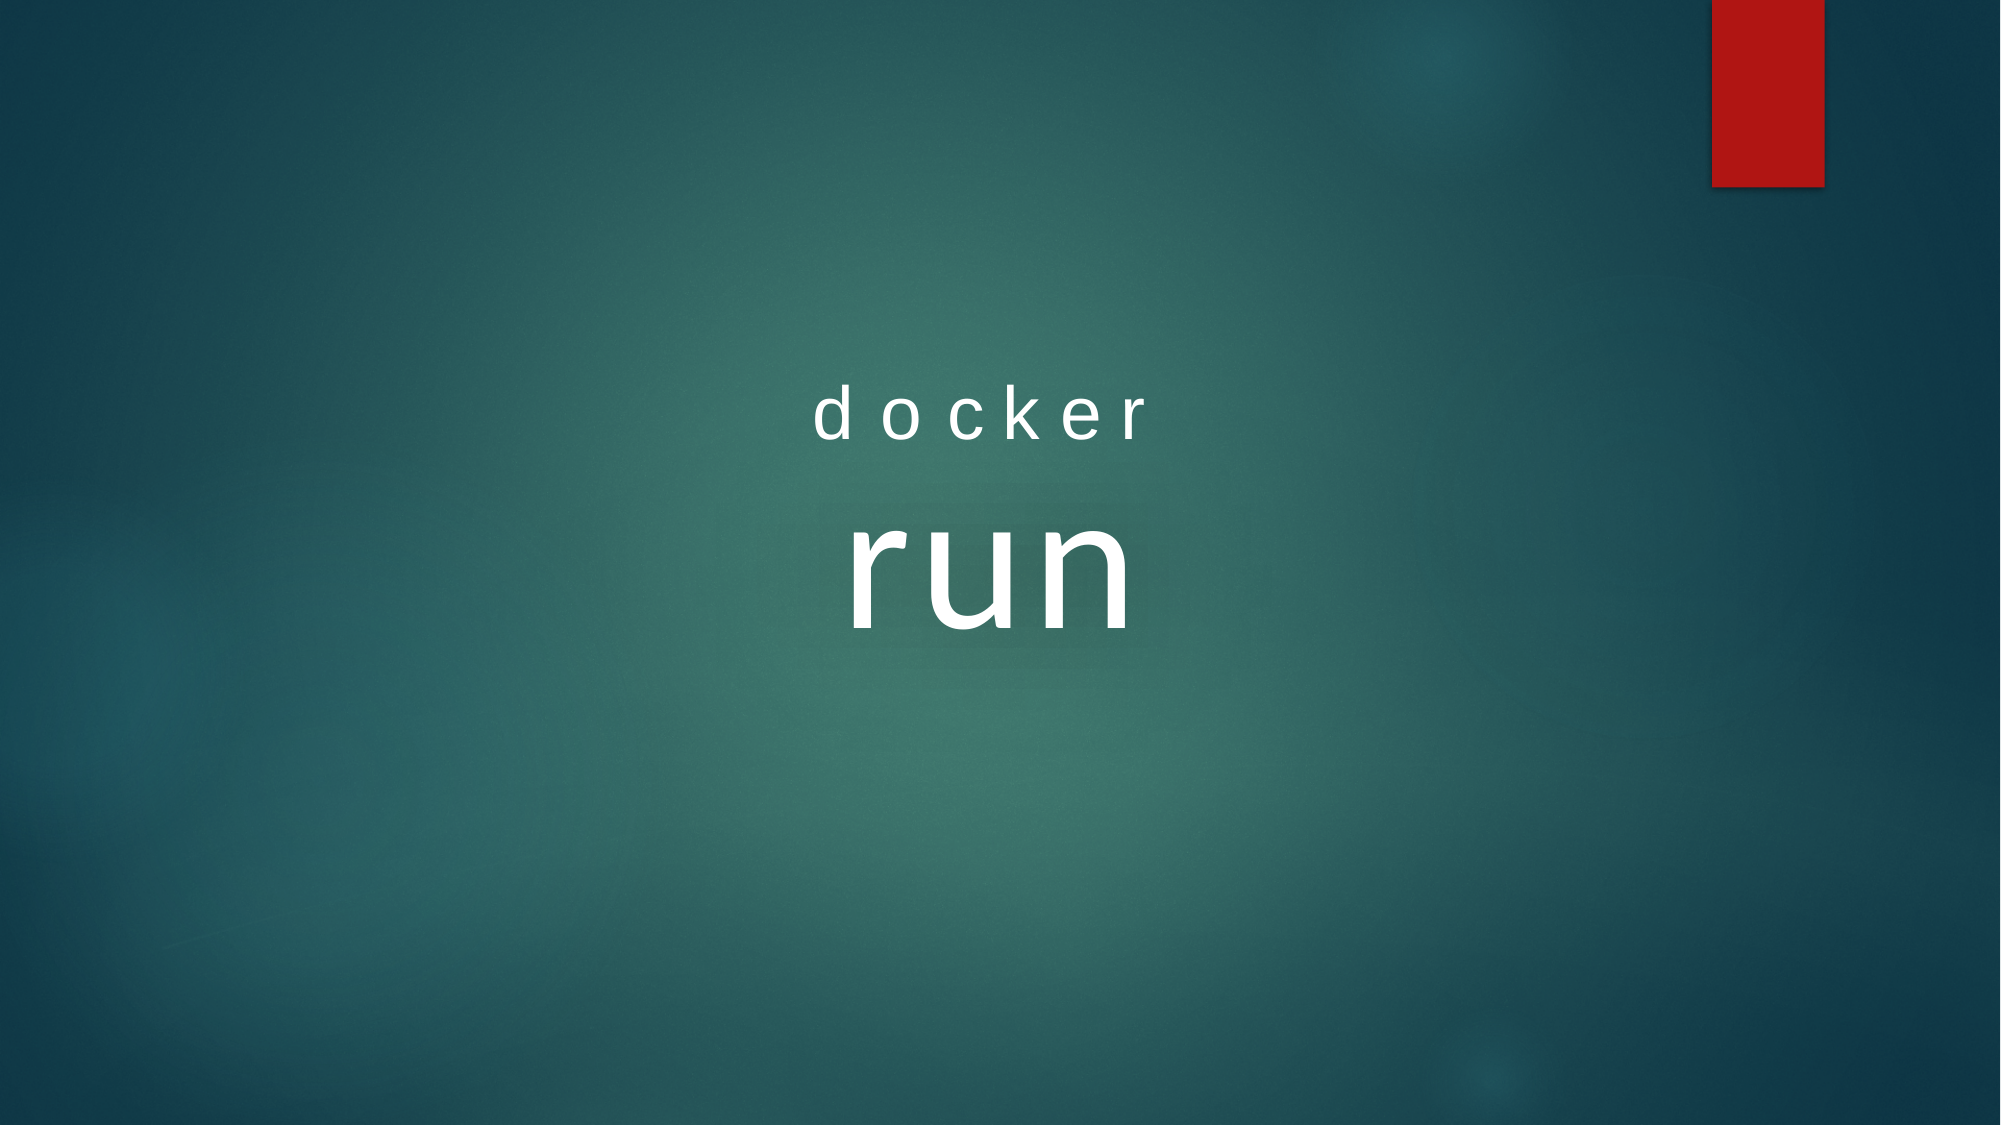

# d o c k e r
run